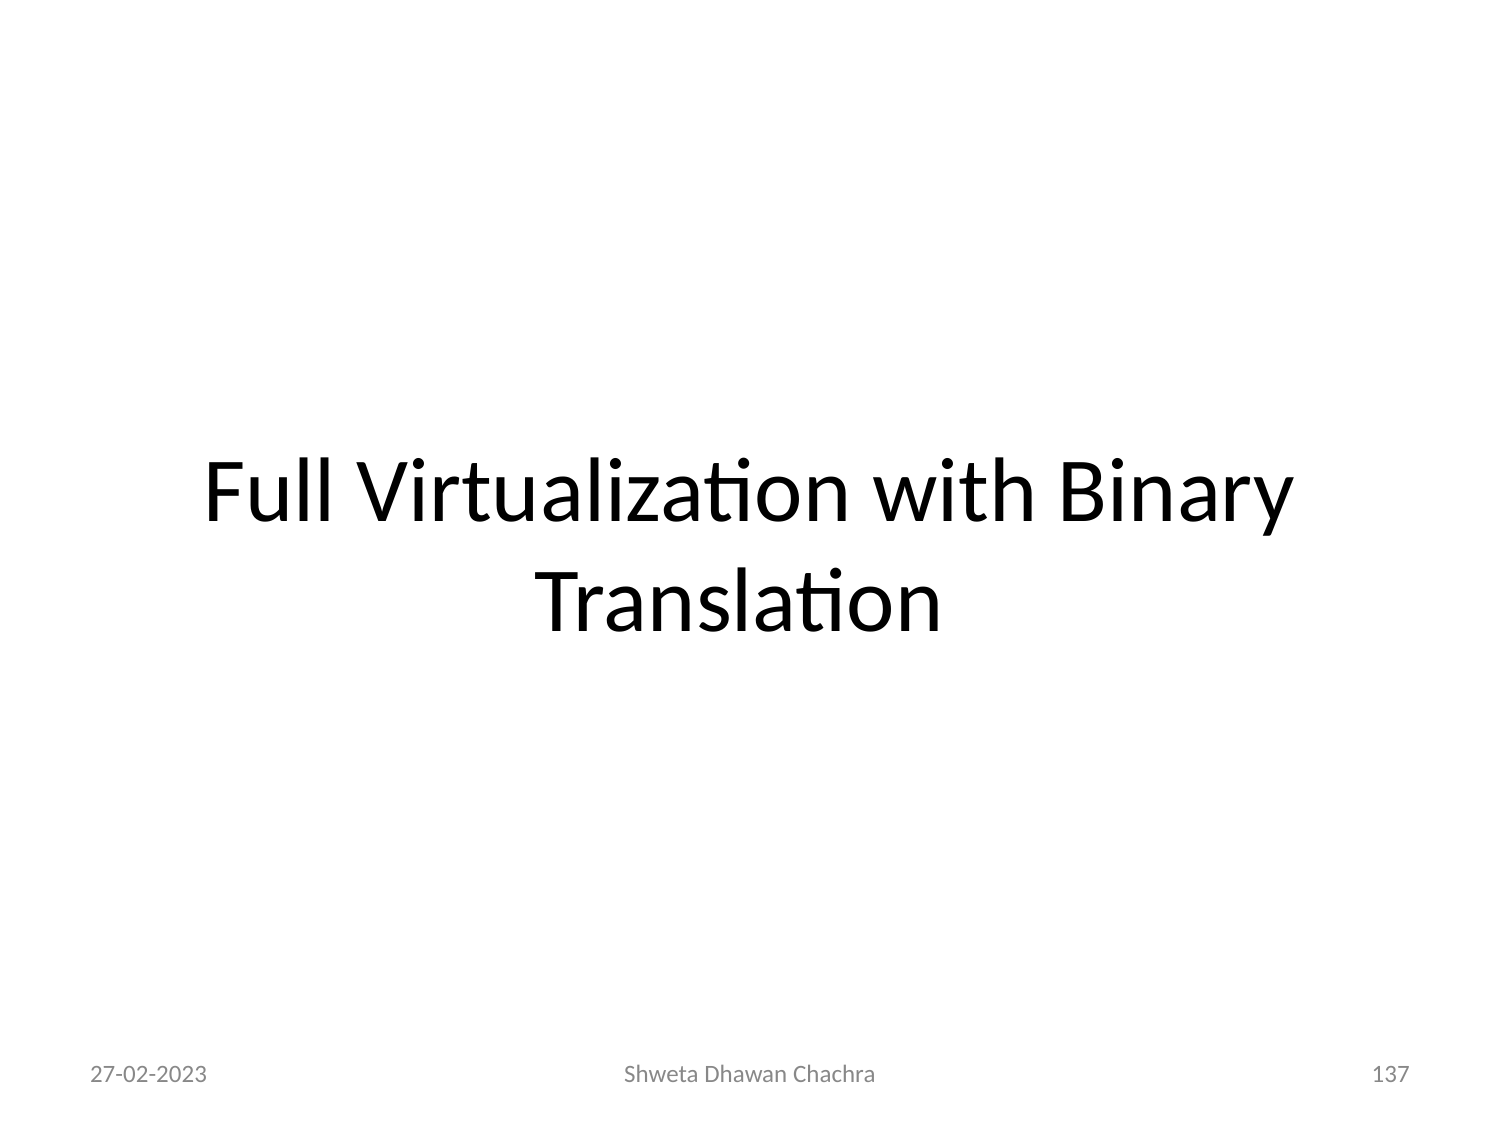

# Full Virtualization with Binary Translation
27-02-2023
Shweta Dhawan Chachra
137